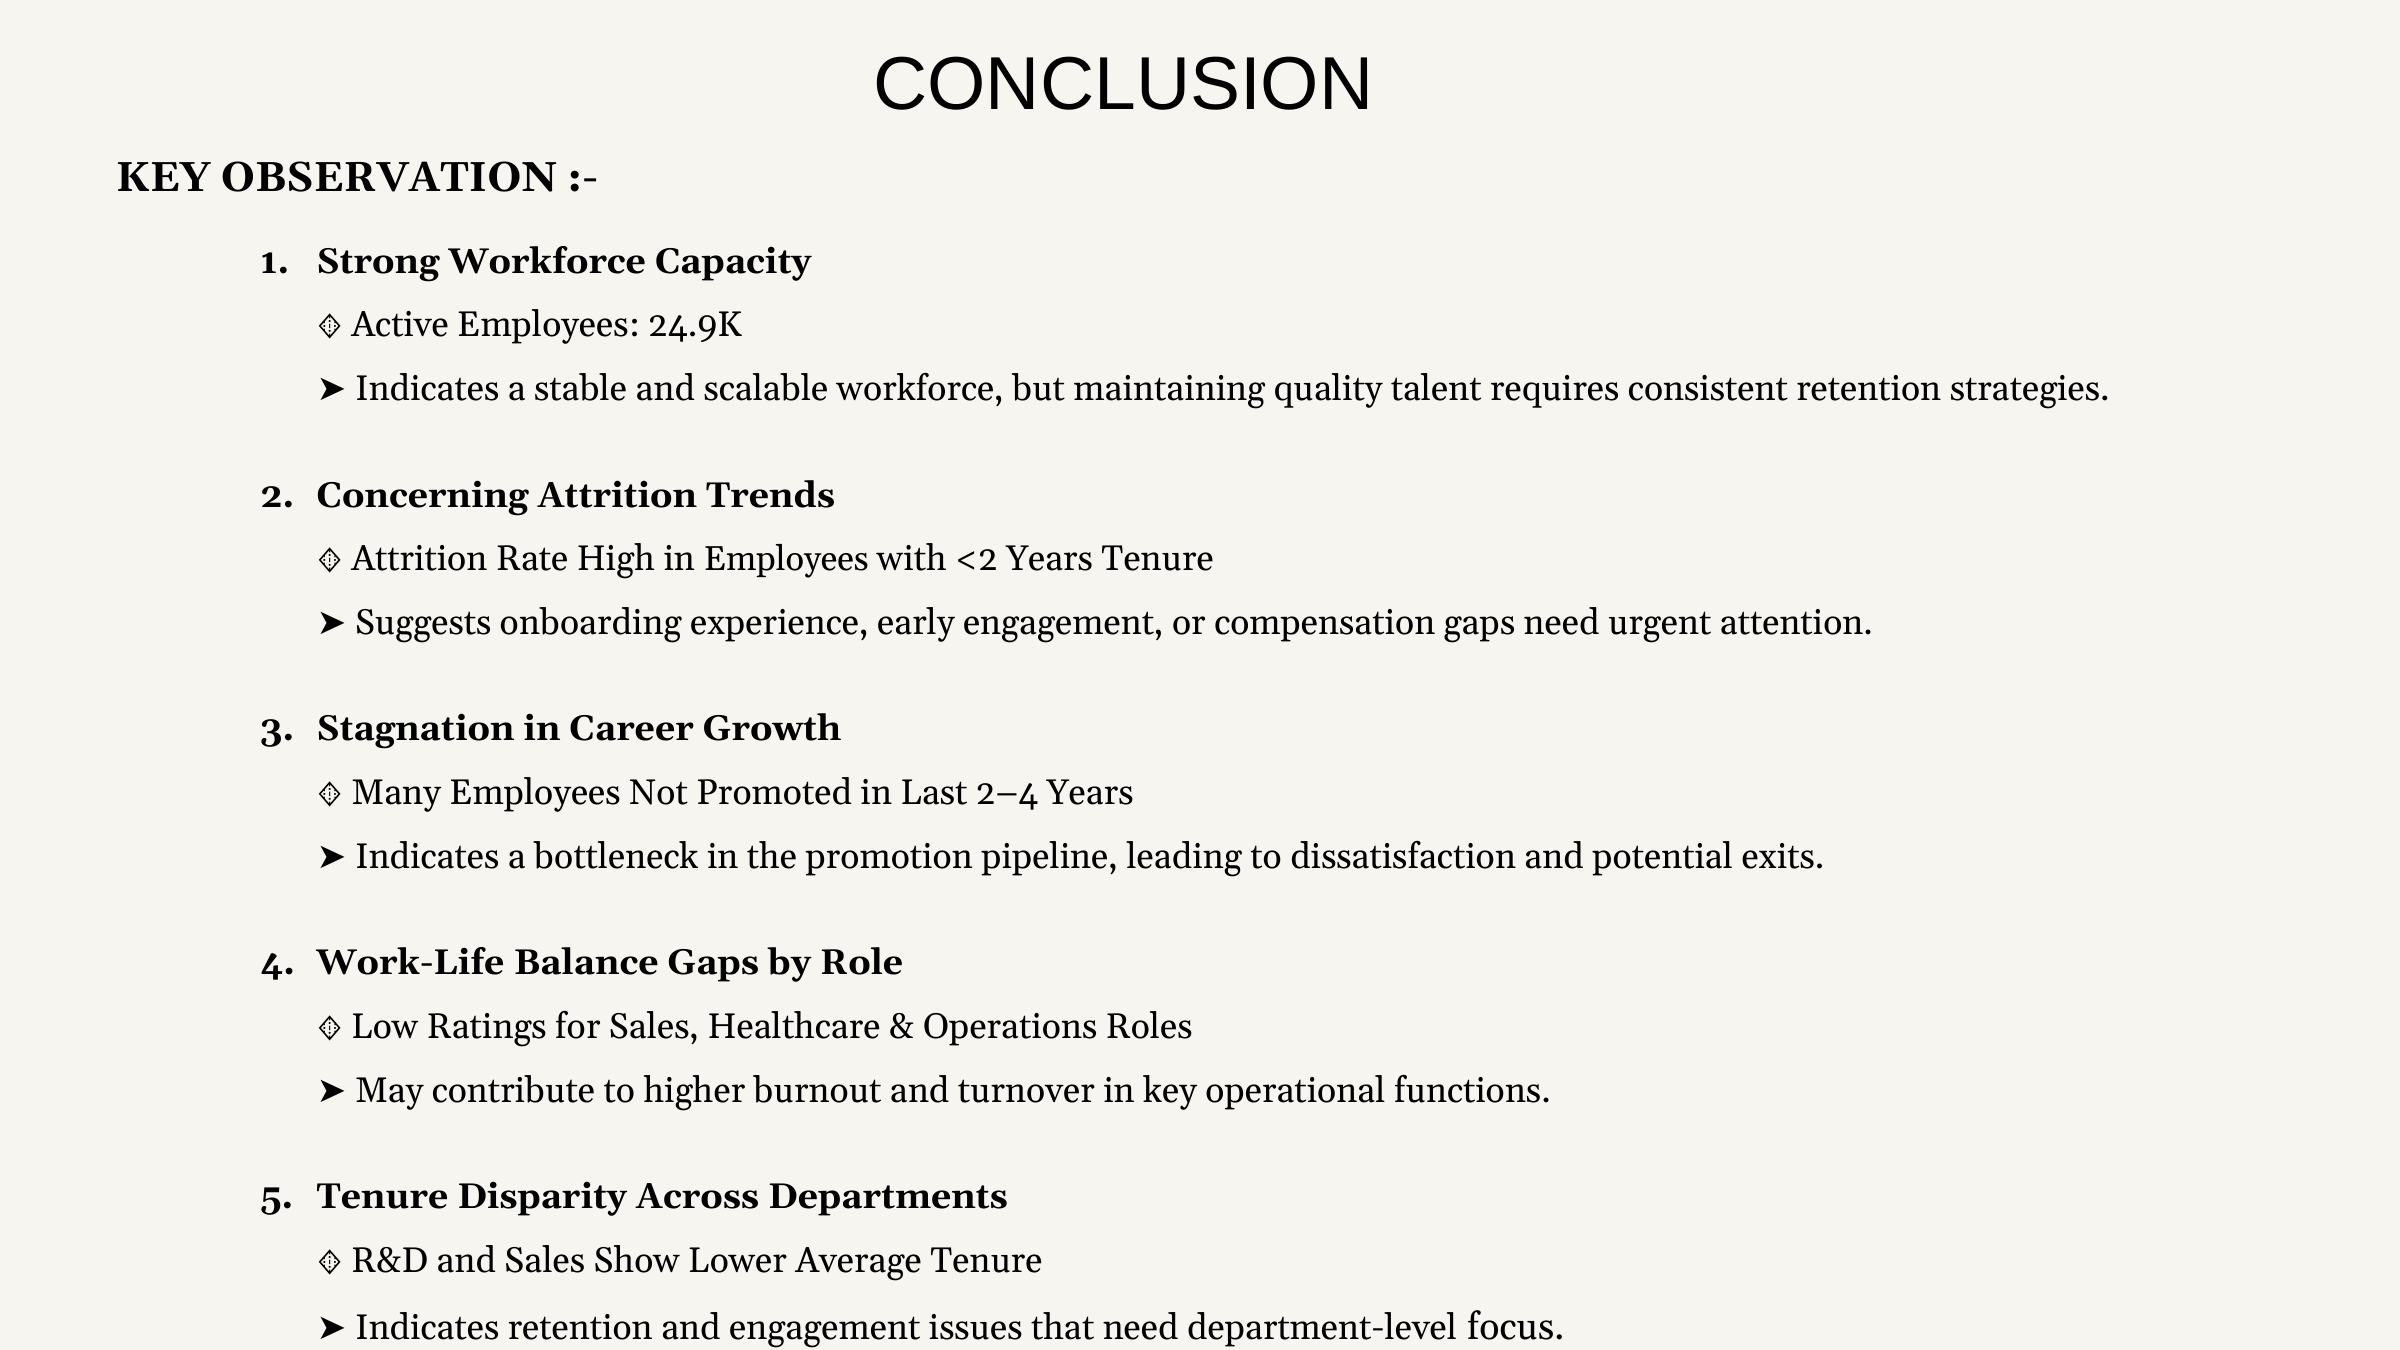

CONCLUSION
KEY OBSERVATION :-
Strong Workforce Capacity
🔸 Active Employees: 24.9K
➤ Indicates a stable and scalable workforce, but maintaining quality talent requires consistent retention strategies.

Concerning Attrition Trends
🔸 Attrition Rate High in Employees with <2 Years Tenure
➤ Suggests onboarding experience, early engagement, or compensation gaps need urgent attention.

Stagnation in Career Growth
🔸 Many Employees Not Promoted in Last 2–4 Years
➤ Indicates a bottleneck in the promotion pipeline, leading to dissatisfaction and potential exits.

Work-Life Balance Gaps by Role
🔸 Low Ratings for Sales, Healthcare & Operations Roles
➤ May contribute to higher burnout and turnover in key operational functions.

Tenure Disparity Across Departments
🔸 R&D and Sales Show Lower Average Tenure
➤ Indicates retention and engagement issues that need department-level focus.